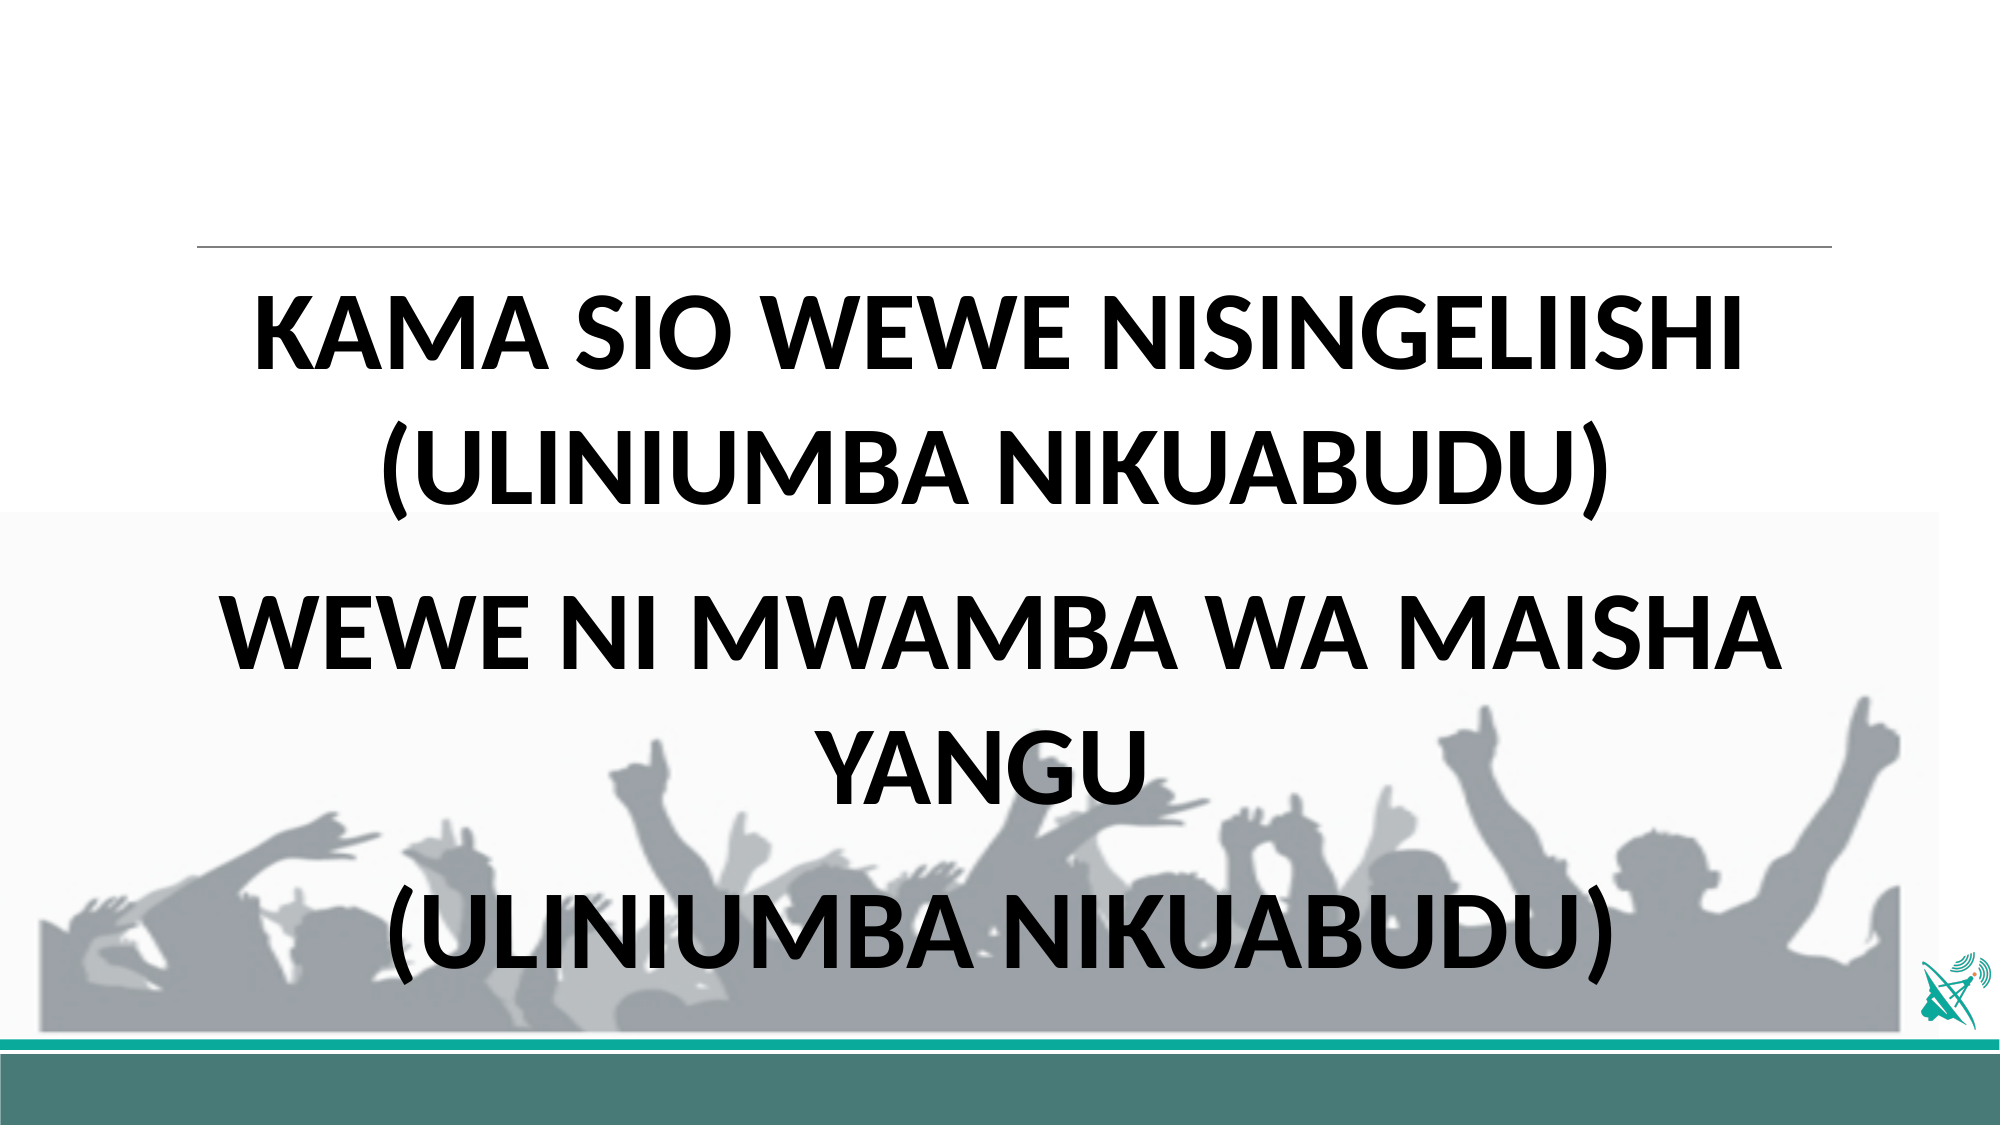

KAMA SIO WEWE NISINGELIISHI (ULINIUMBA NIKUABUDU)
WEWE NI MWAMBA WA MAISHA YANGU
(ULINIUMBA NIKUABUDU)